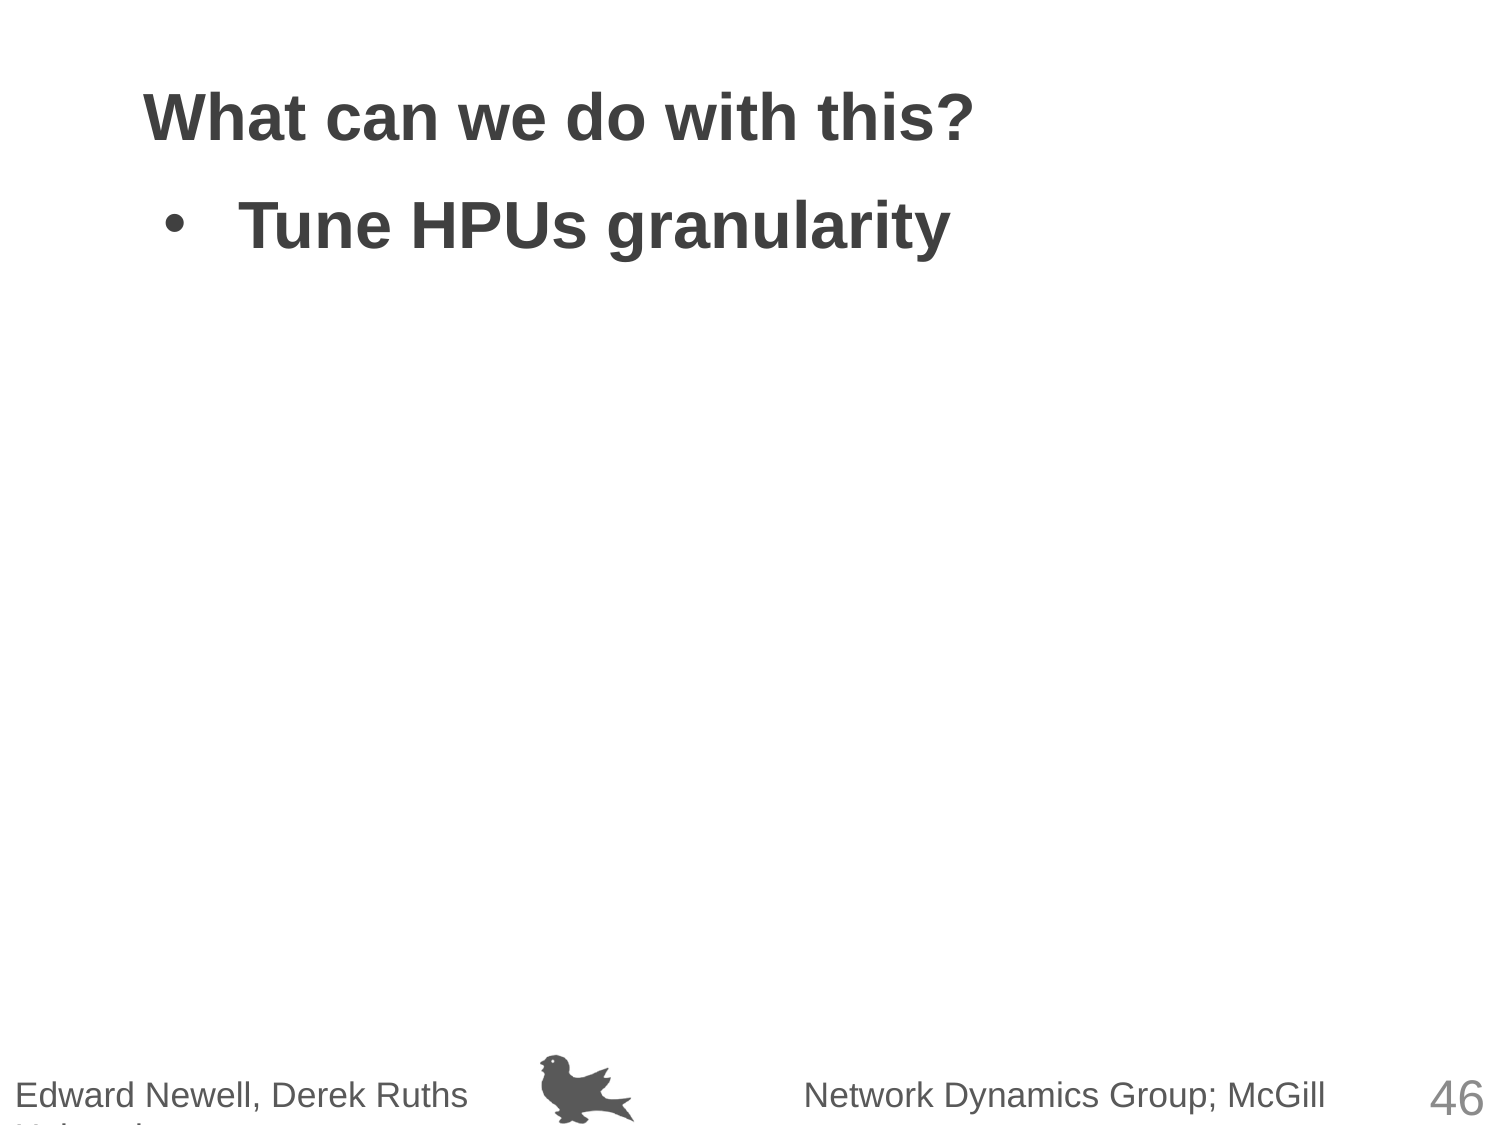

What can we do with this?
Tune HPUs granularity
46